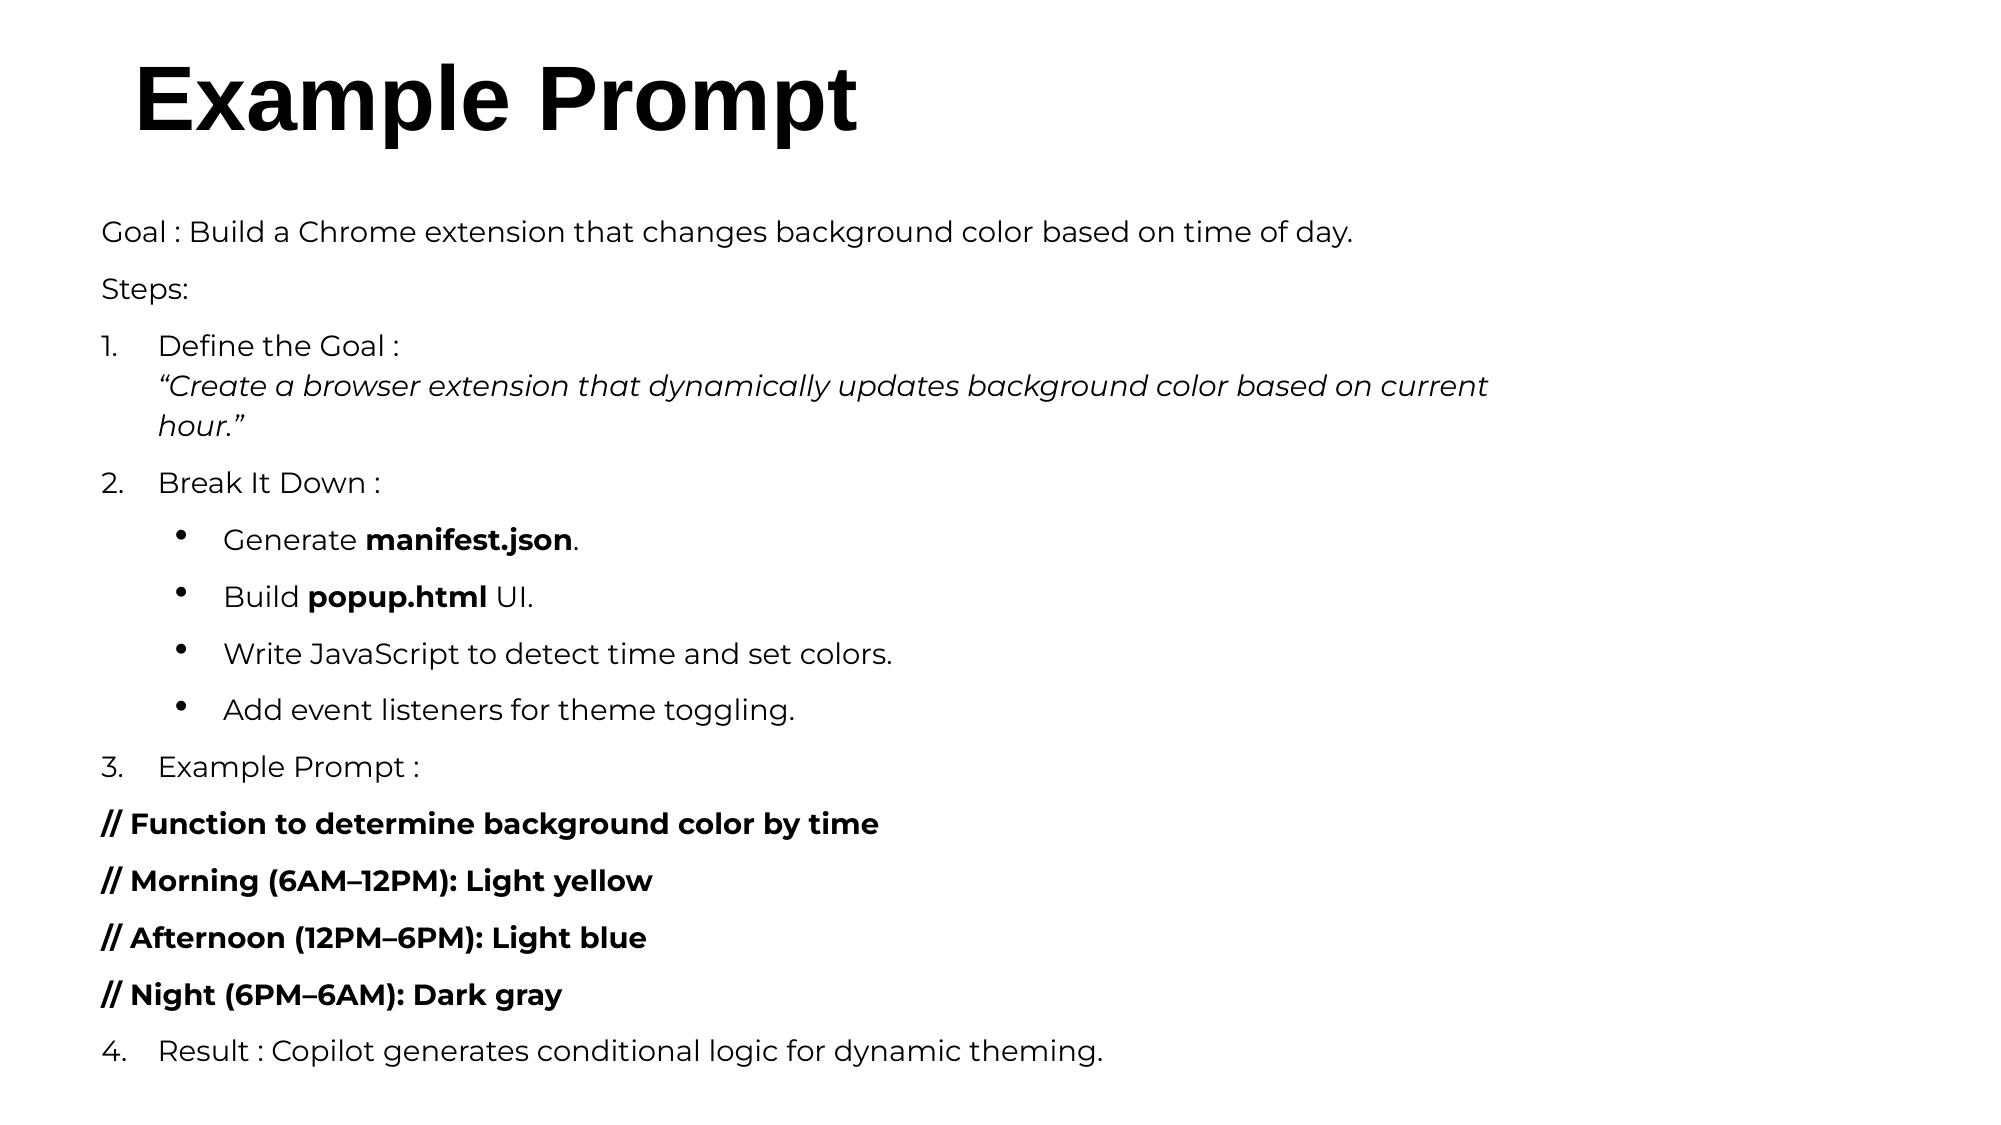

# Example Prompt
Goal : Build a Chrome extension that changes background color based on time of day.
Steps:
Define the Goal :
“Create a browser extension that dynamically updates background color based on current hour.”
Break It Down :
Generate manifest.json.
Build popup.html UI.
Write JavaScript to detect time and set colors.
Add event listeners for theme toggling.
Example Prompt :
// Function to determine background color by time
// Morning (6AM–12PM): Light yellow
// Afternoon (12PM–6PM): Light blue
// Night (6PM–6AM): Dark gray
Result : Copilot generates conditional logic for dynamic theming.